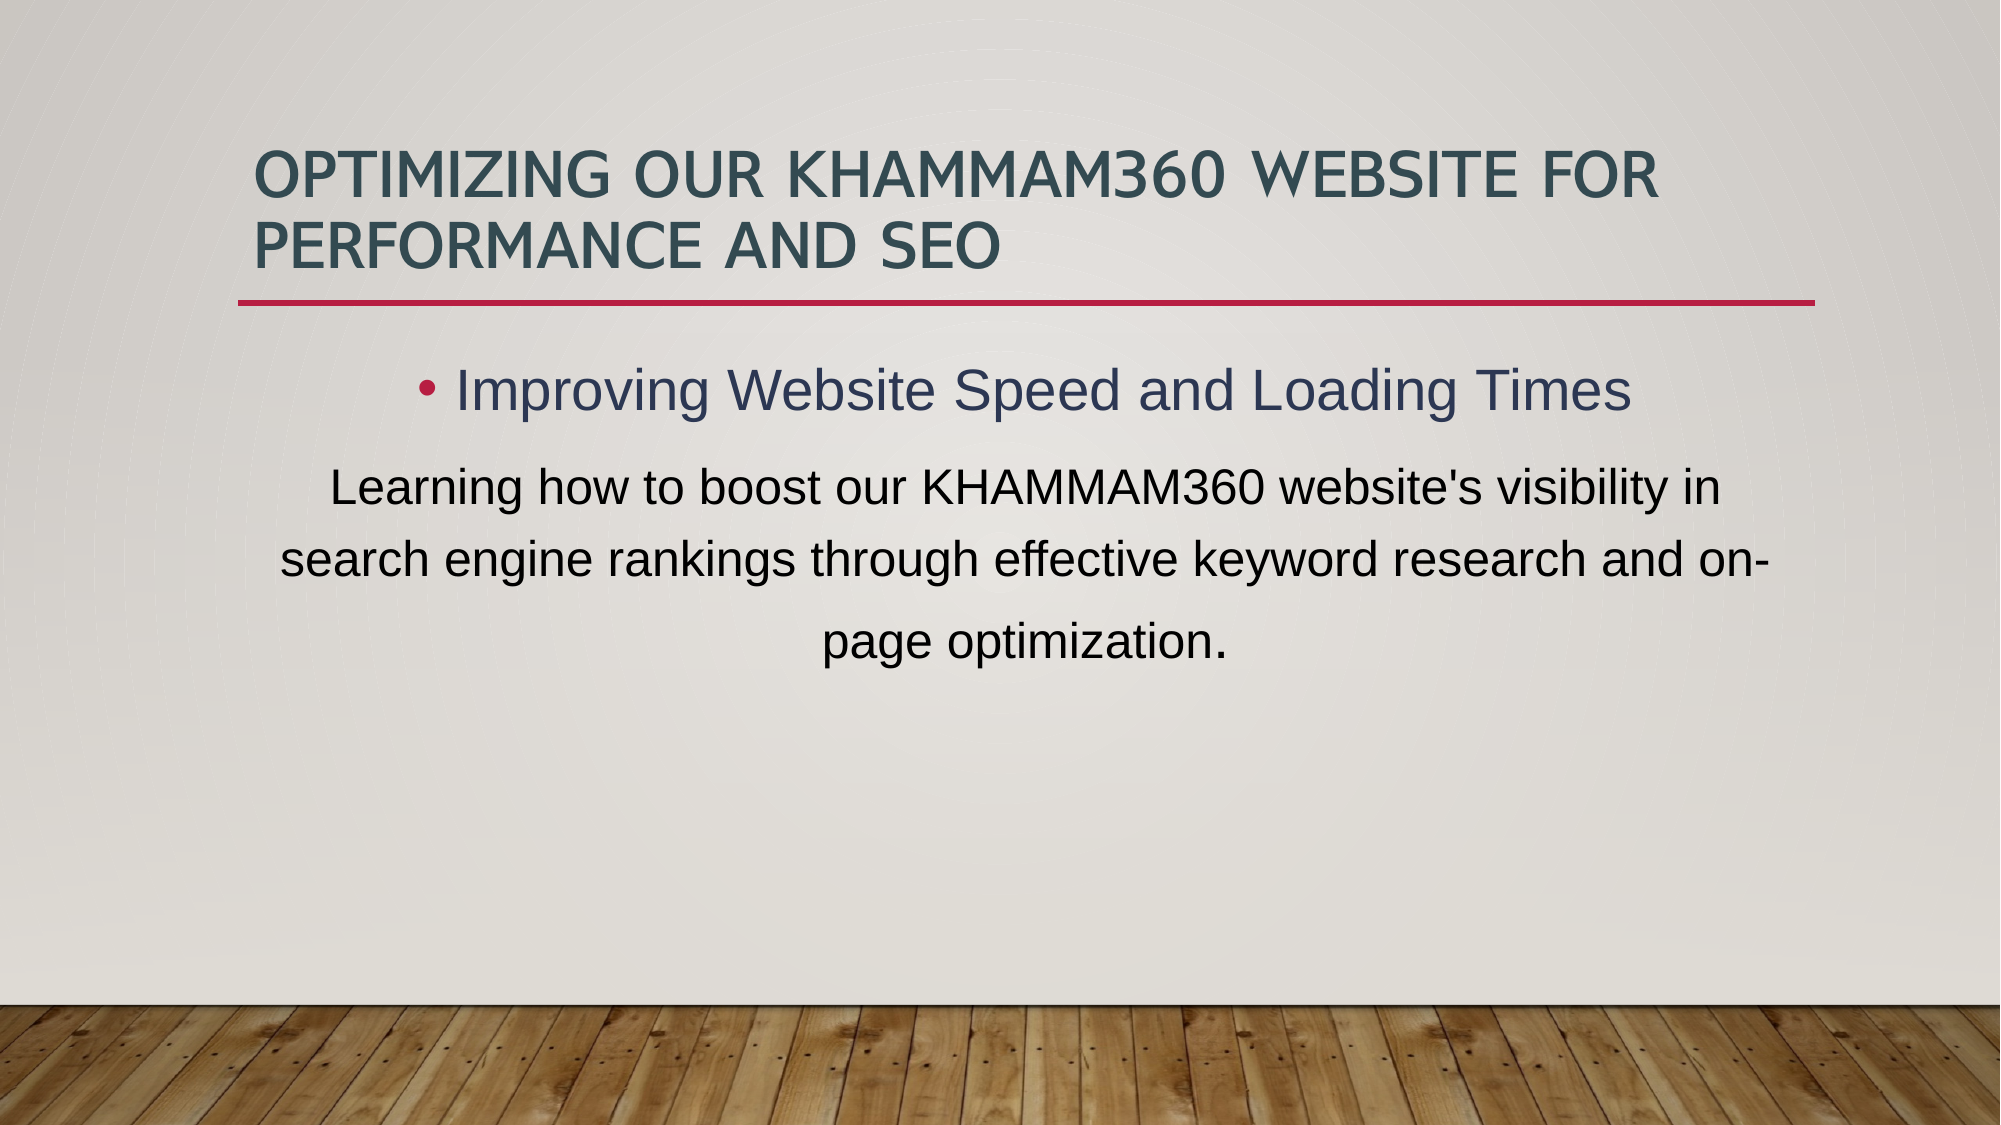

# Optimizing Our KHAMMAM360 Website for Performance and SEO
Improving Website Speed and Loading Times
Learning how to boost our KHAMMAM360 website's visibility in search engine rankings through effective keyword research and on-page optimization.